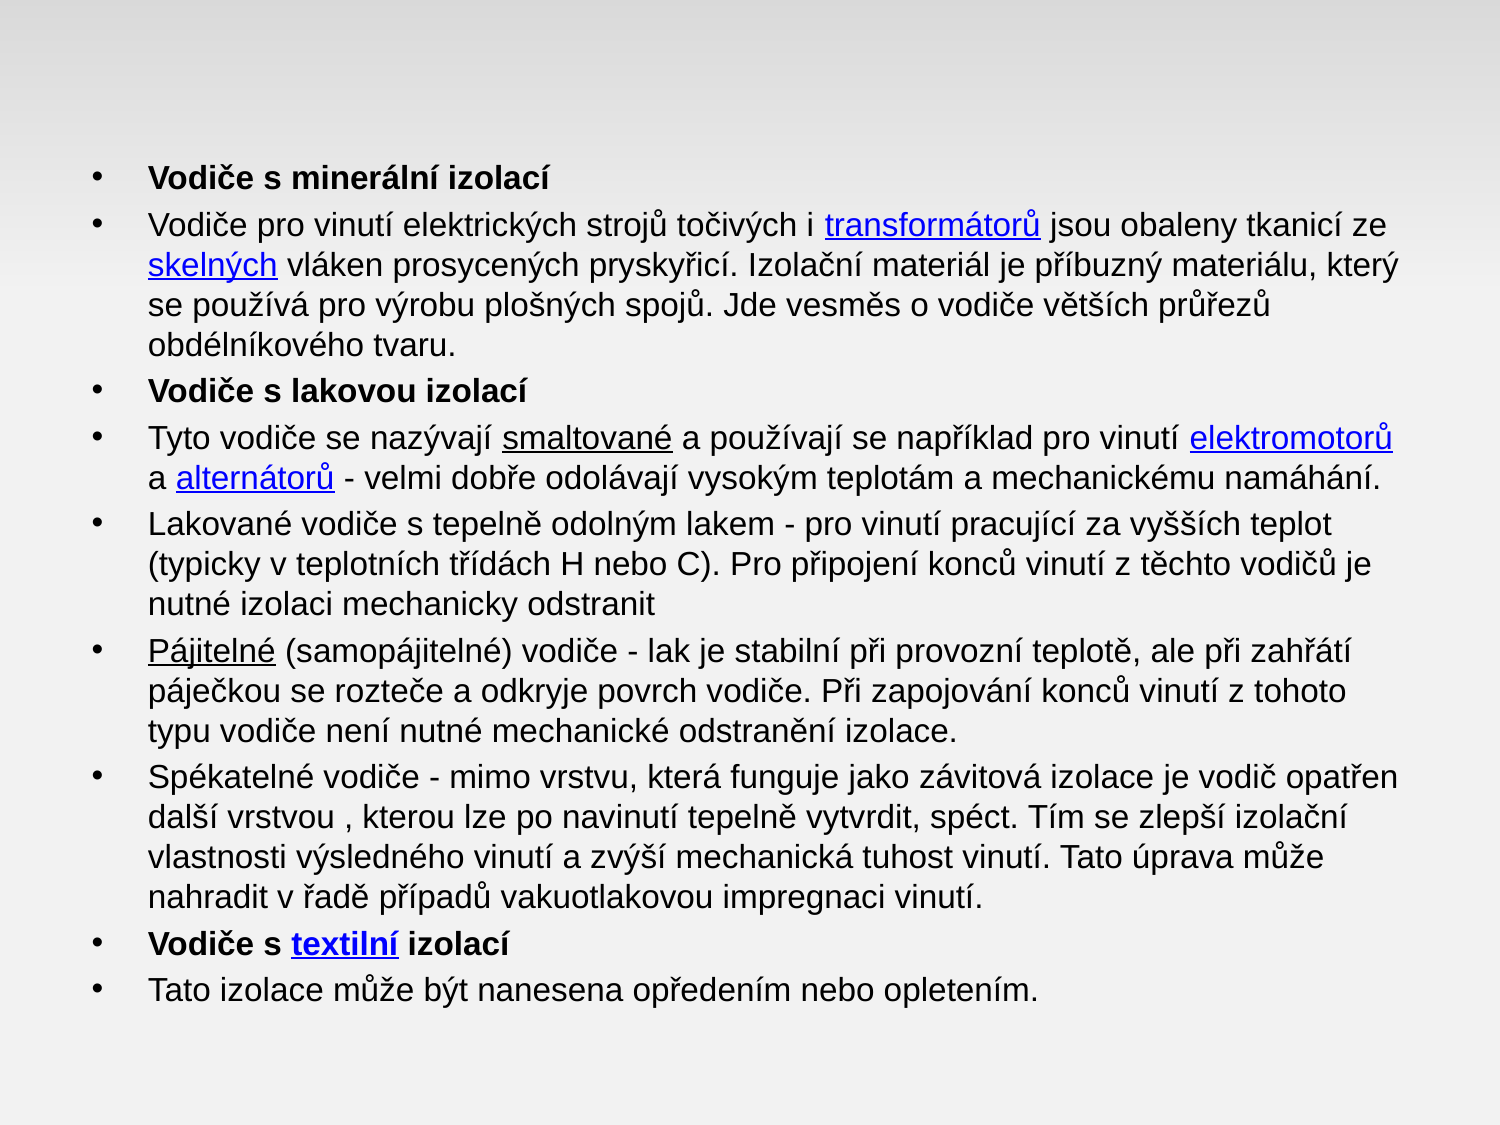

Vodiče s minerální izolací
Vodiče pro vinutí elektrických strojů točivých i transformátorů jsou obaleny tkanicí ze skelných vláken prosycených pryskyřicí. Izolační materiál je příbuzný materiálu, který se používá pro výrobu plošných spojů. Jde vesměs o vodiče větších průřezů obdélníkového tvaru.
Vodiče s lakovou izolací
Tyto vodiče se nazývají smaltované a používají se například pro vinutí elektromotorů a alternátorů - velmi dobře odolávají vysokým teplotám a mechanickému namáhání.
Lakované vodiče s tepelně odolným lakem - pro vinutí pracující za vyšších teplot (typicky v teplotních třídách H nebo C). Pro připojení konců vinutí z těchto vodičů je nutné izolaci mechanicky odstranit
Pájitelné (samopájitelné) vodiče - lak je stabilní při provozní teplotě, ale při zahřátí páječkou se rozteče a odkryje povrch vodiče. Při zapojování konců vinutí z tohoto typu vodiče není nutné mechanické odstranění izolace.
Spékatelné vodiče - mimo vrstvu, která funguje jako závitová izolace je vodič opatřen další vrstvou , kterou lze po navinutí tepelně vytvrdit, spéct. Tím se zlepší izolační vlastnosti výsledného vinutí a zvýší mechanická tuhost vinutí. Tato úprava může nahradit v řadě případů vakuotlakovou impregnaci vinutí.
Vodiče s textilní izolací
Tato izolace může být nanesena opředením nebo opletením.